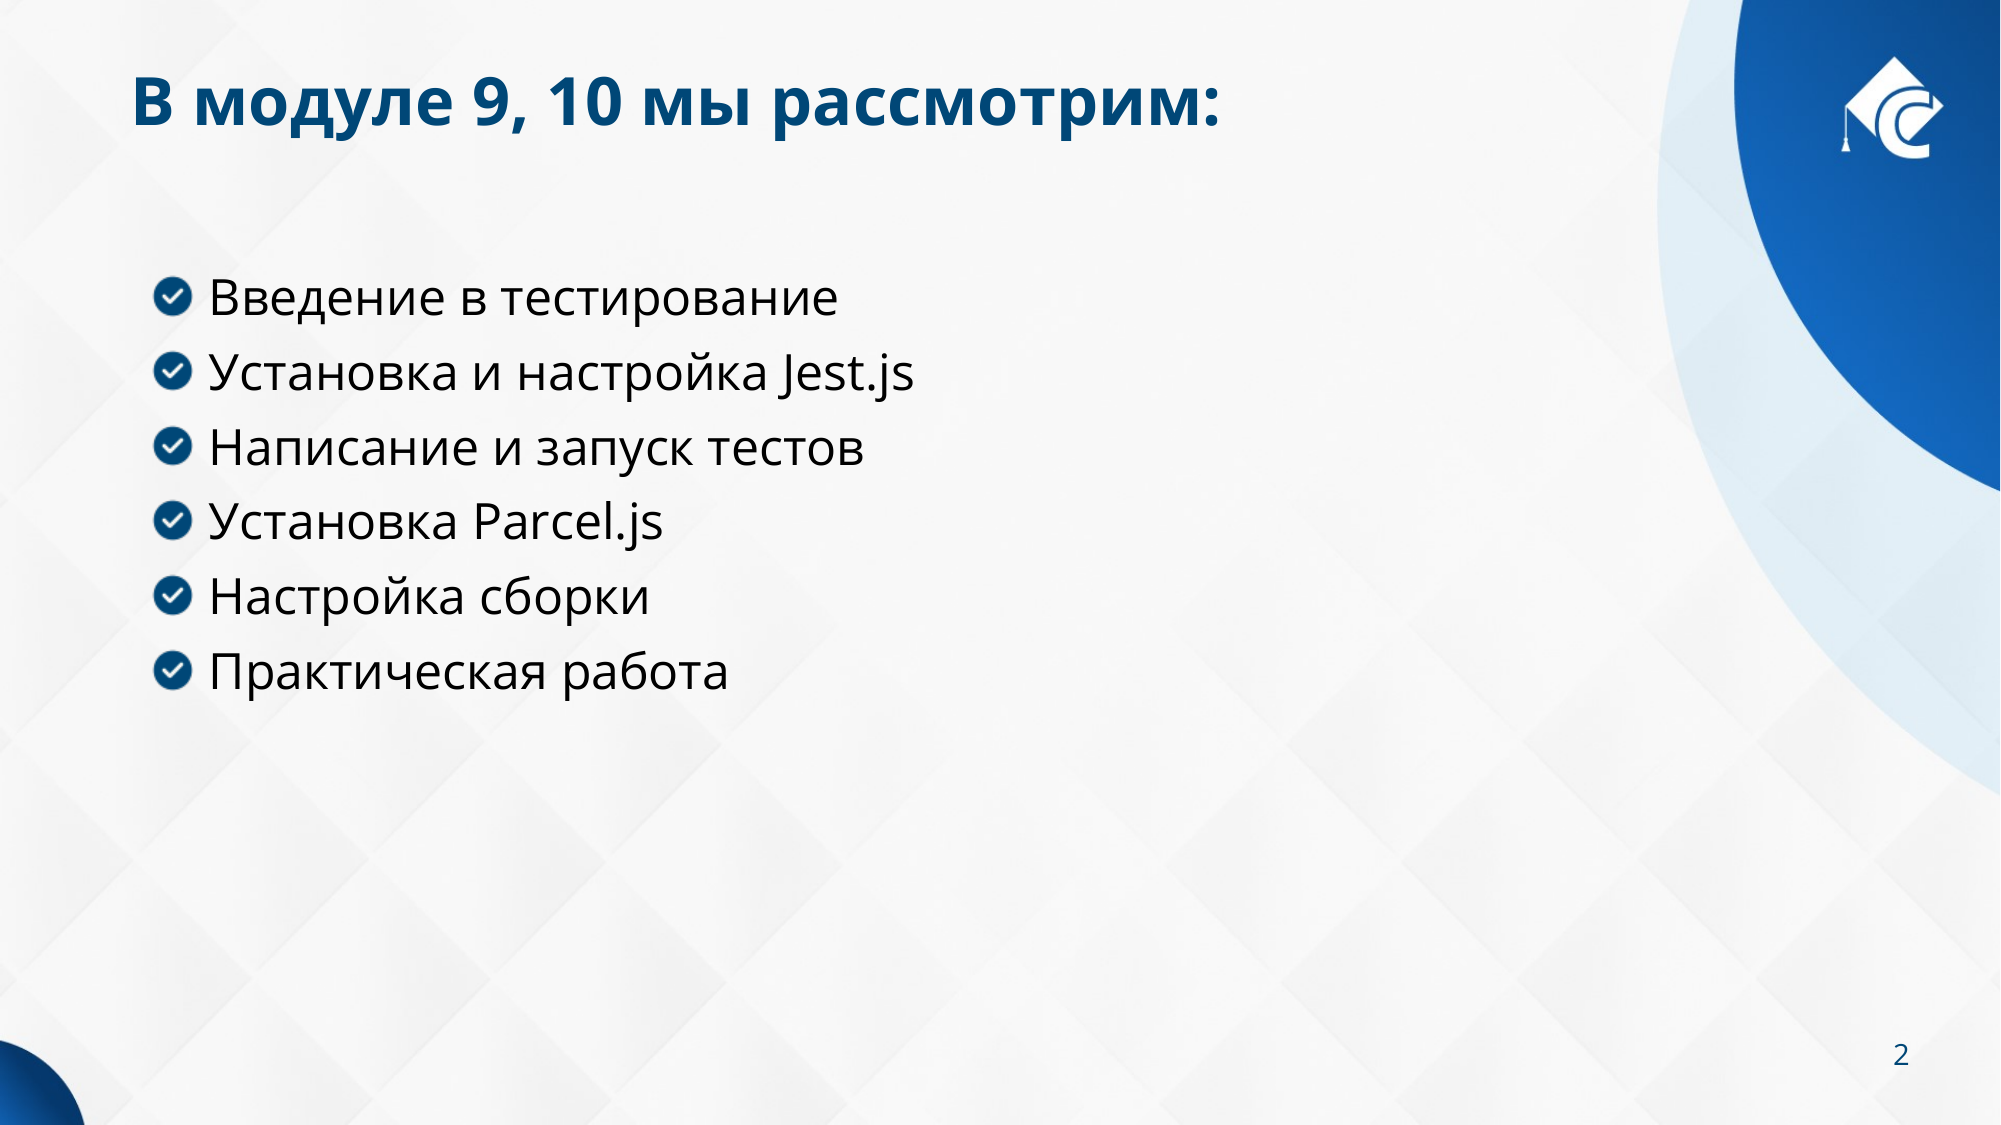

# В модуле 9, 10 мы рассмотрим:
Введение в тестирование
Установка и настройка Jest.js
Написание и запуск тестов
Установка Parcel.js
Настройка сборки
Практическая работа
2